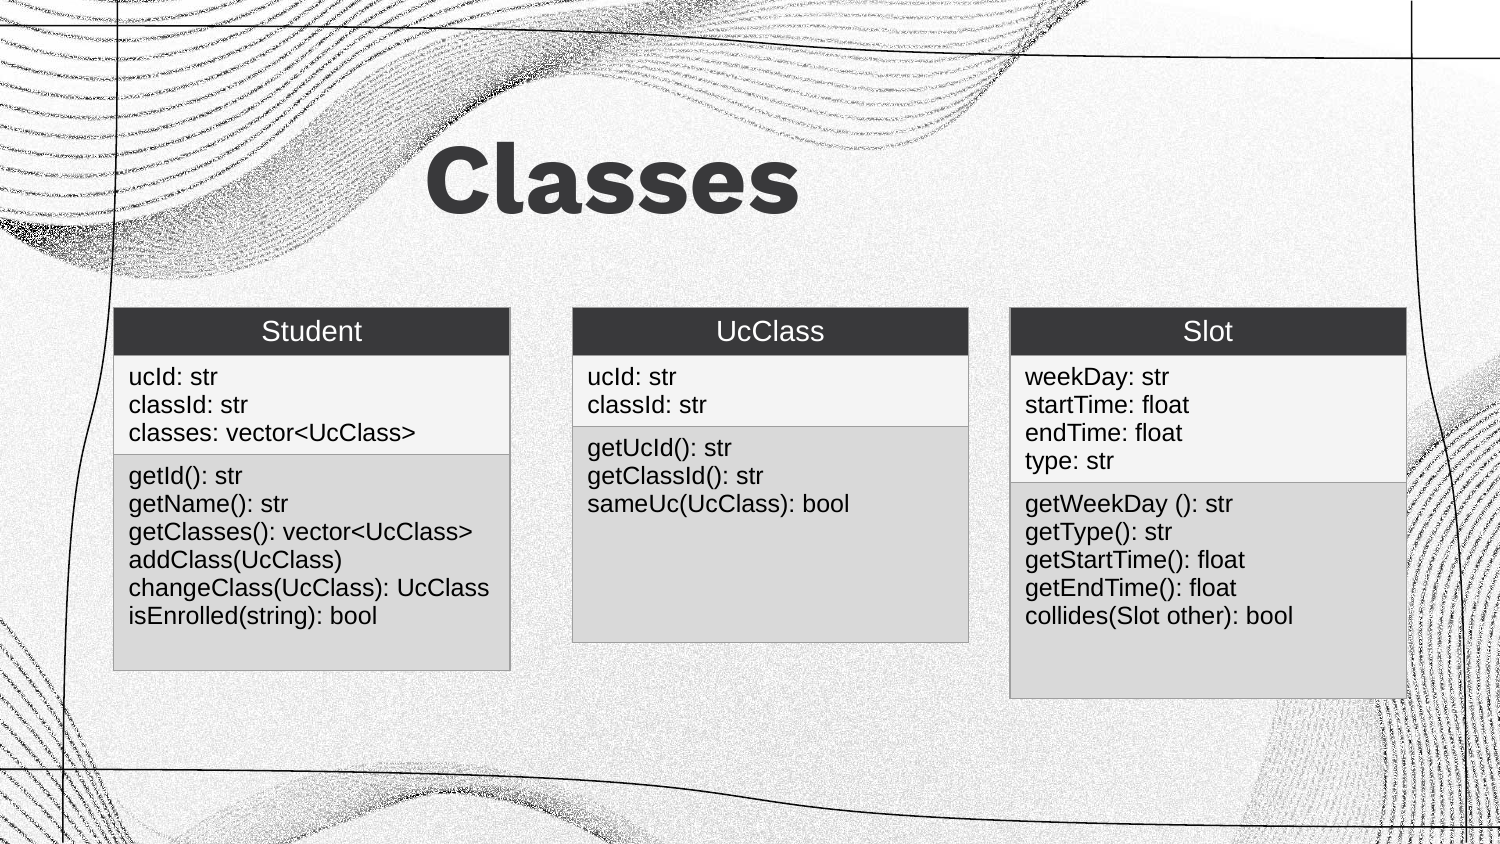

# Classes
| Student |
| --- |
| ucId: str classId: str classes: vector<UcClass> |
| getId(): str getName(): str getClasses(): vector<UcClass> addClass(UcClass) changeClass(UcClass): UcClass isEnrolled(string): bool |
| UcClass |
| --- |
| ucId: str classId: str |
| getUcId(): str getClassId(): str sameUc(UcClass): bool |
| Slot |
| --- |
| weekDay: str startTime: float endTime: float type: str |
| getWeekDay (): str getType(): str getStartTime(): float getEndTime(): float collides(Slot other): bool |